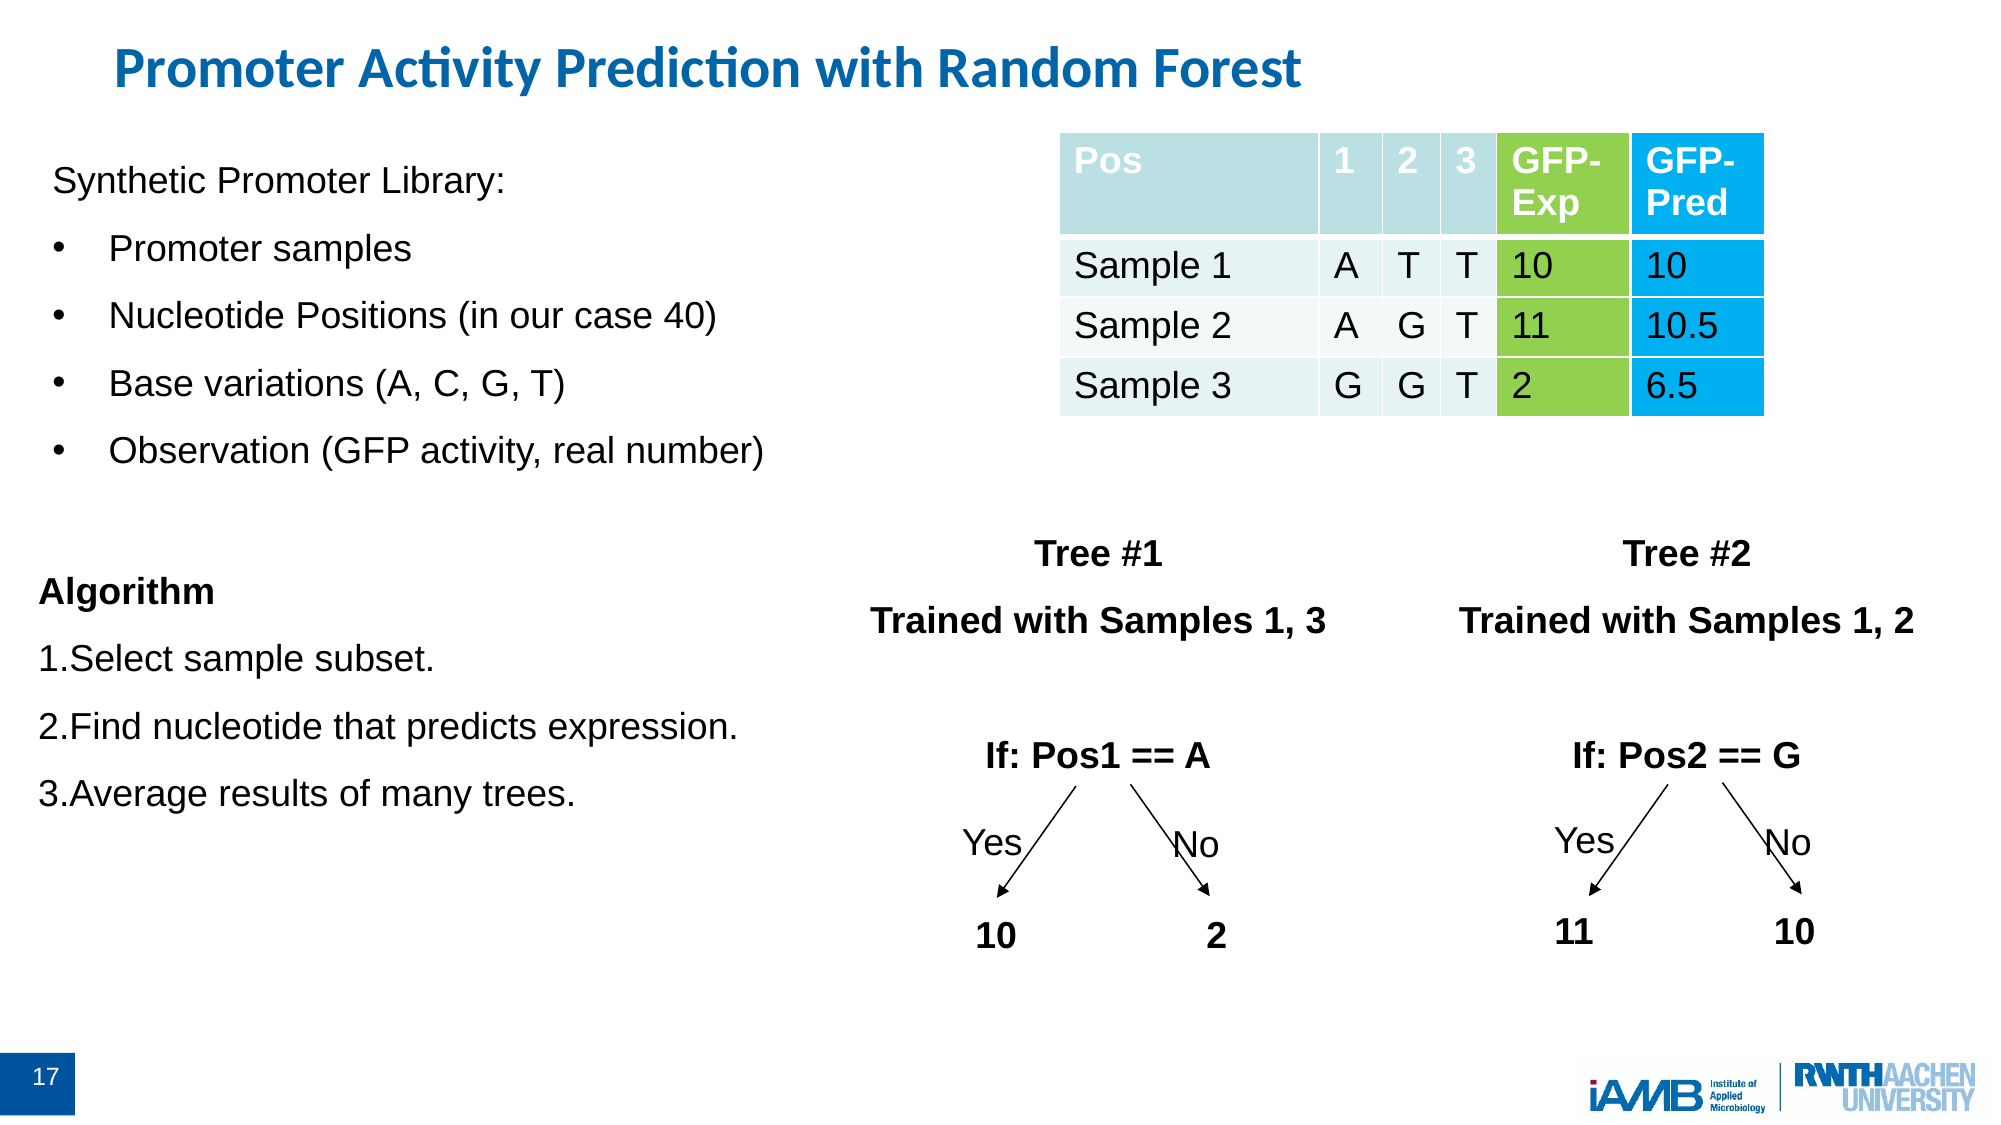

# Promoter Activity Prediction with Random Forest
Synthetic Promoter Library:
Promoter samples
Nucleotide Positions (in our case 40)
Base variations (A, C, G, T)
Observation (GFP activity, real number)
| Pos | 1 | 2 | 3 | GFP-Exp |
| --- | --- | --- | --- | --- |
| Sample 1 | A | T | T | 10 |
| Sample 2 | A | G | T | 11 |
| Sample 3 | G | G | T | 2 |
| GFP-Pred |
| --- |
| 10 |
| 10.5 |
| 6.5 |
Tree #1
Trained with Samples 1, 3

If: Pos1 == A
Tree #2
Trained with Samples 1, 2

If: Pos2 == G
Yes
Yes
No
No
10
11
2
10
Algorithm
Select sample subset.
Find nucleotide that predicts expression.
Average results of many trees.
17